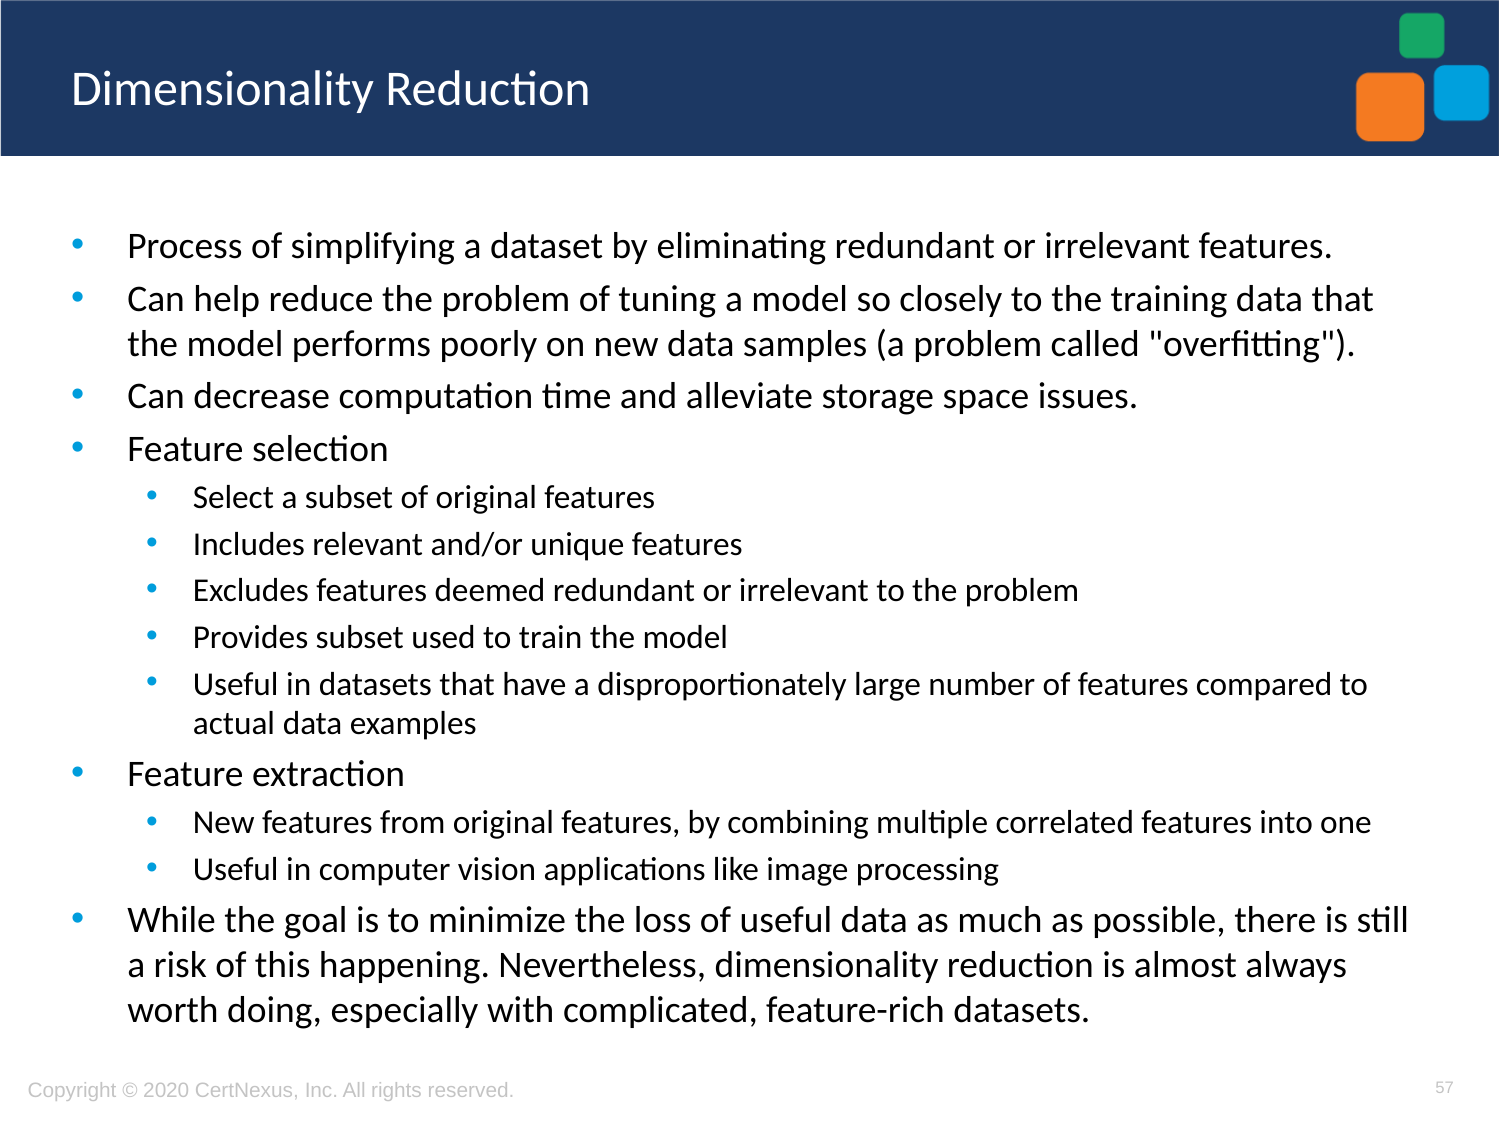

# Dimensionality Reduction
Process of simplifying a dataset by eliminating redundant or irrelevant features.
Can help reduce the problem of tuning a model so closely to the training data that the model performs poorly on new data samples (a problem called "overfitting").
Can decrease computation time and alleviate storage space issues.
Feature selection
Select a subset of original features
Includes relevant and/or unique features
Excludes features deemed redundant or irrelevant to the problem
Provides subset used to train the model
Useful in datasets that have a disproportionately large number of features compared to actual data examples
Feature extraction
New features from original features, by combining multiple correlated features into one
Useful in computer vision applications like image processing
While the goal is to minimize the loss of useful data as much as possible, there is still a risk of this happening. Nevertheless, dimensionality reduction is almost always worth doing, especially with complicated, feature-rich datasets.
57